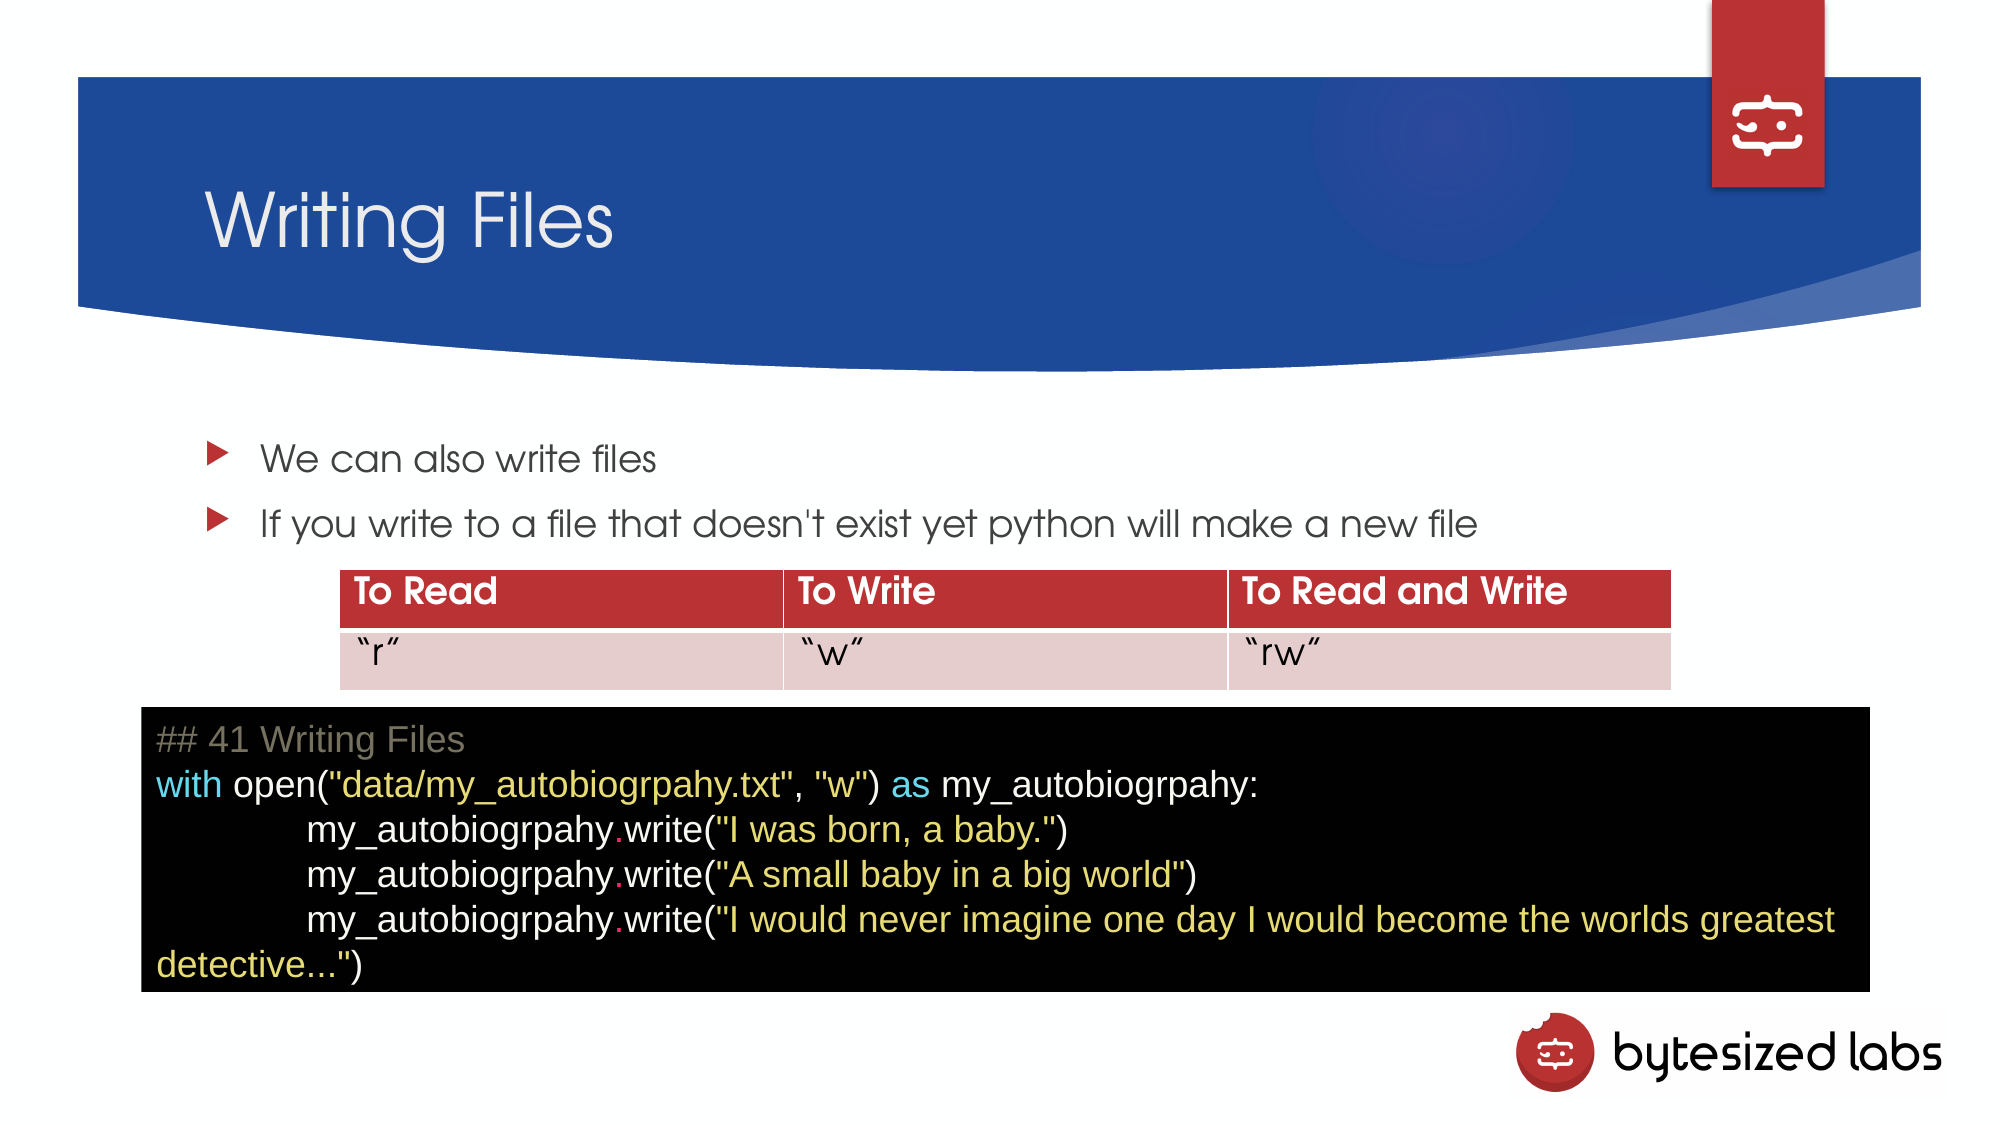

# Writing Files
We can also write files
If you write to a file that doesn't exist yet python will make a new file
| To Read | To Write | To Read and Write |
| --- | --- | --- |
| “r” | “w” | “rw” |
## 41 Writing Files
with open("data/my_autobiogrpahy.txt", "w") as my_autobiogrpahy:
	my_autobiogrpahy.write("I was born, a baby.")
	my_autobiogrpahy.write("A small baby in a big world")
	my_autobiogrpahy.write("I would never imagine one day I would become the worlds greatest detective...")